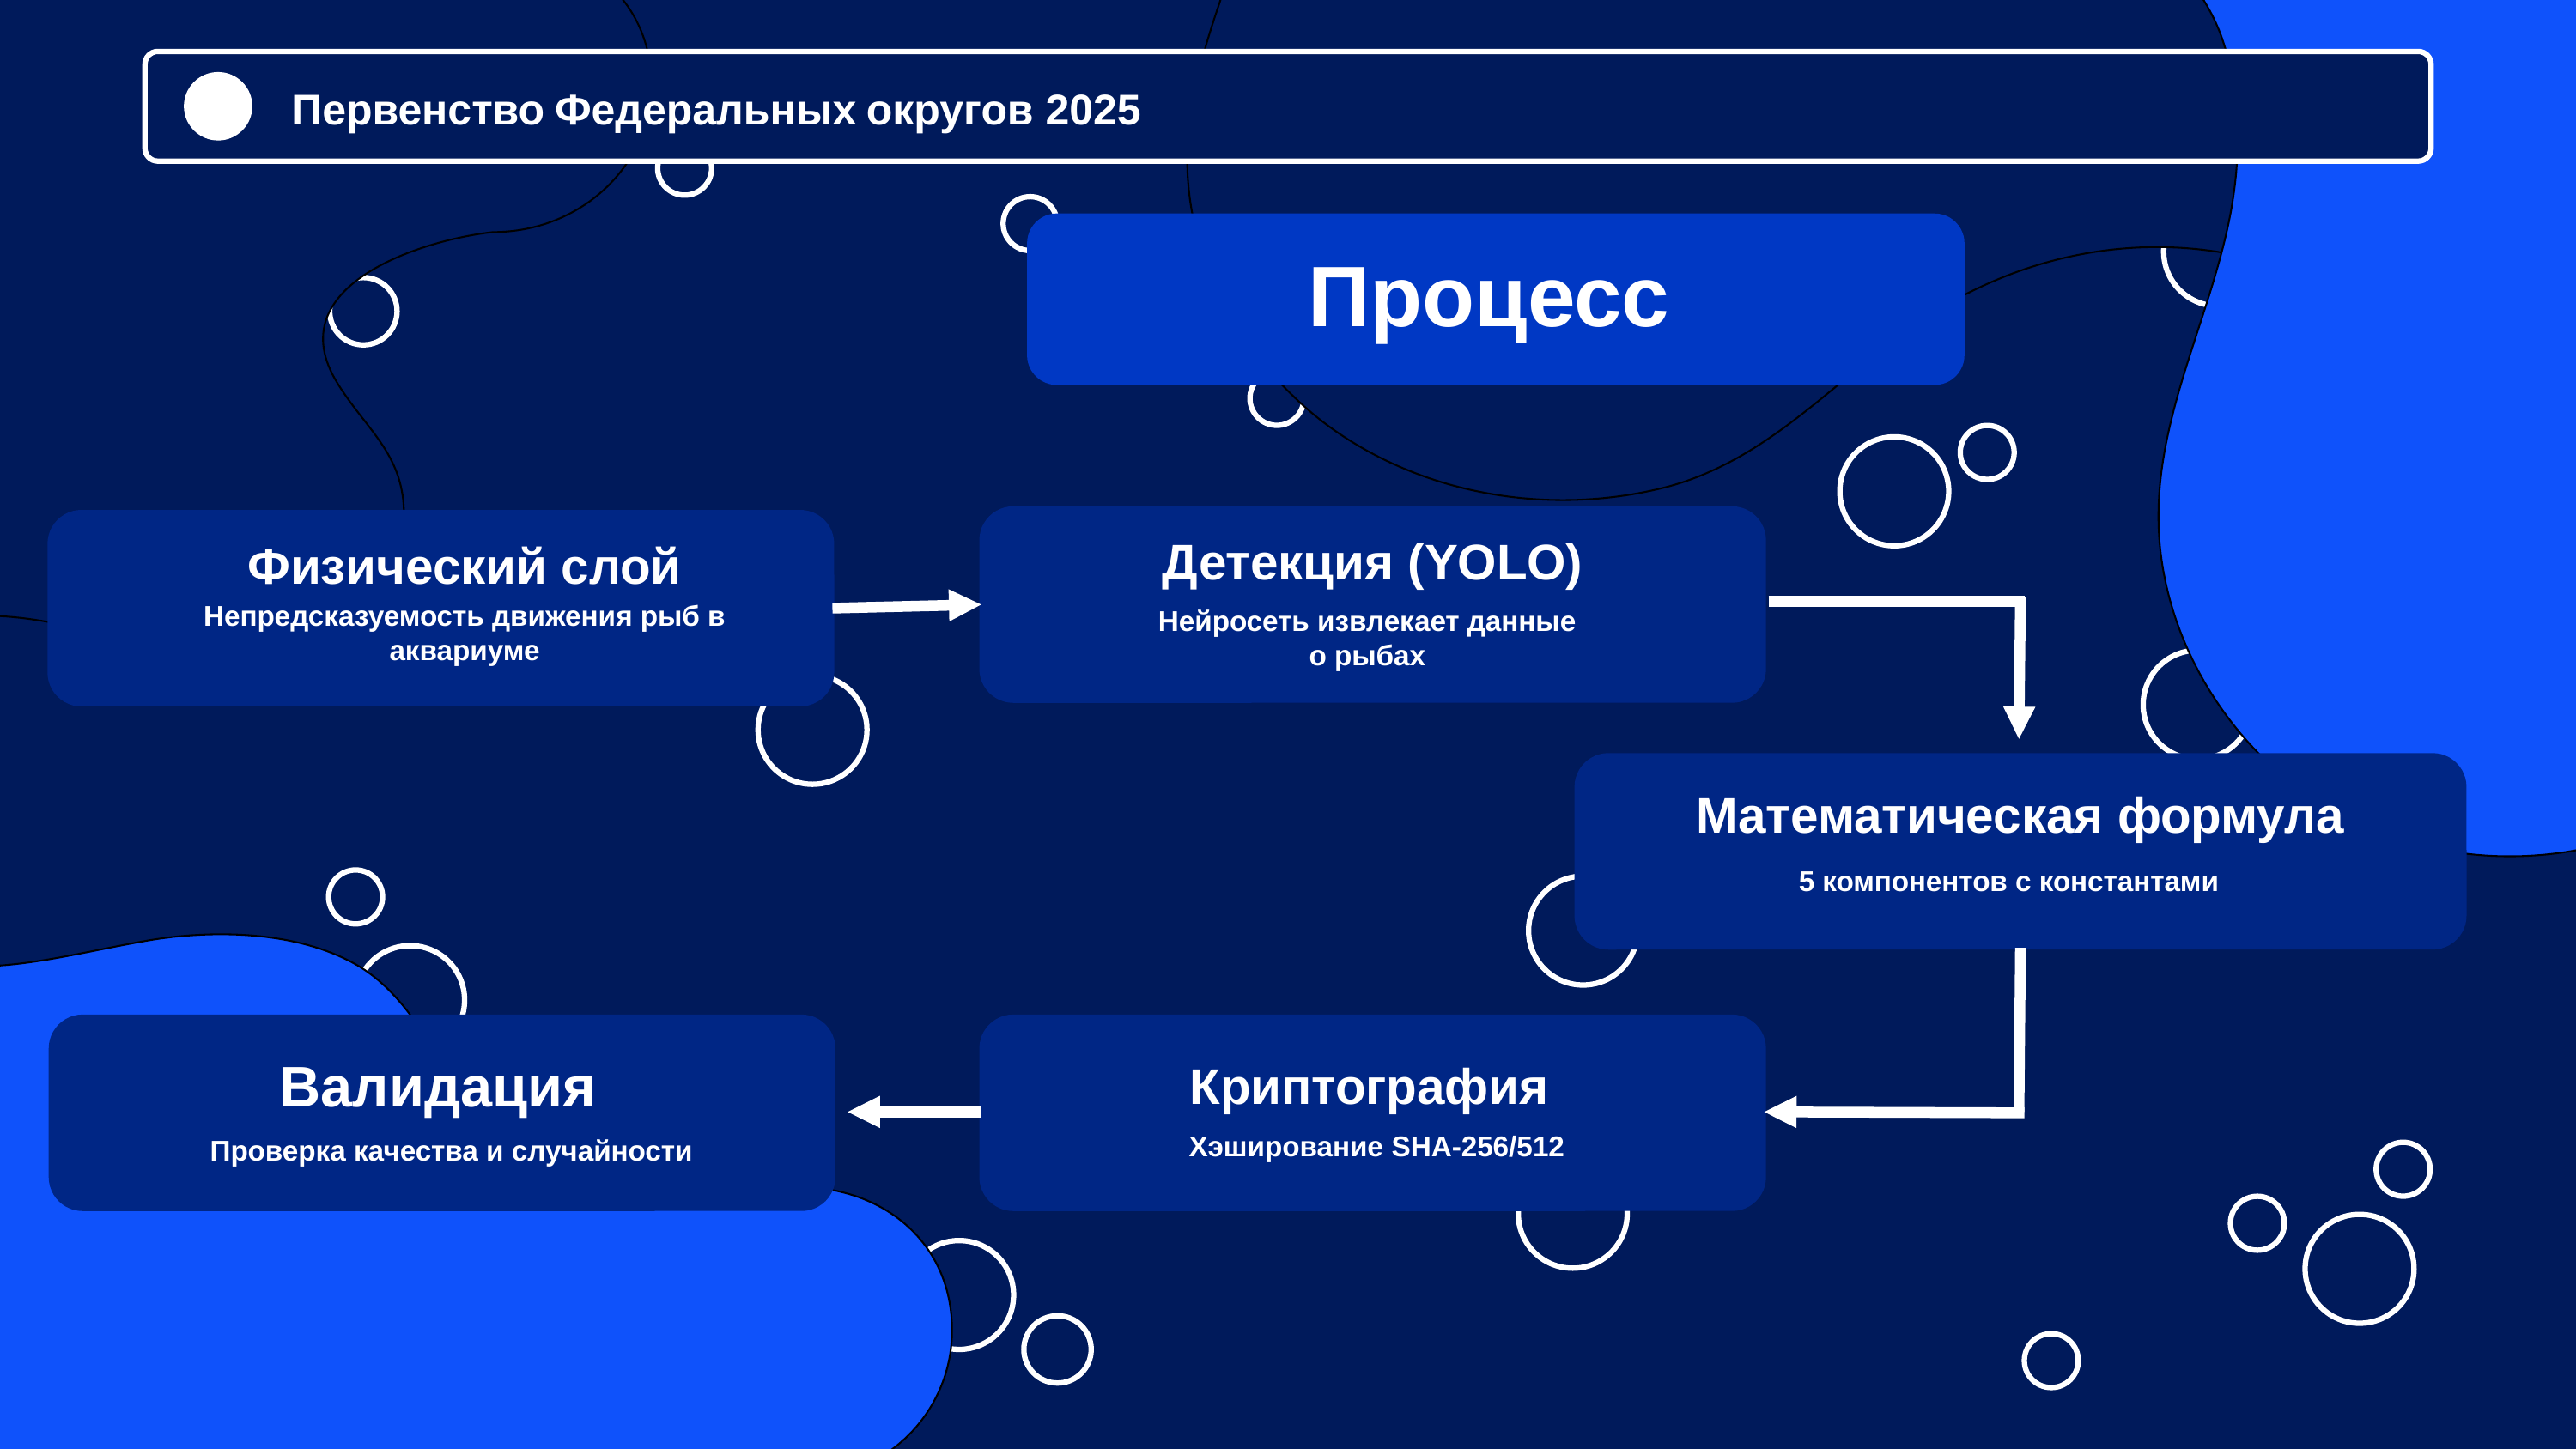

Первенство Федеральных округов 2025

Процесс

Детекция (YOLO)
Физический слой
Непредсказуемость движения рыб в аквариуме
Нейросеть извлекает данные о рыбах

Математическая формула

5 компонентов с константами

Валидация
Криптография
Хэширование SHA-256/512
Проверка качества и случайности